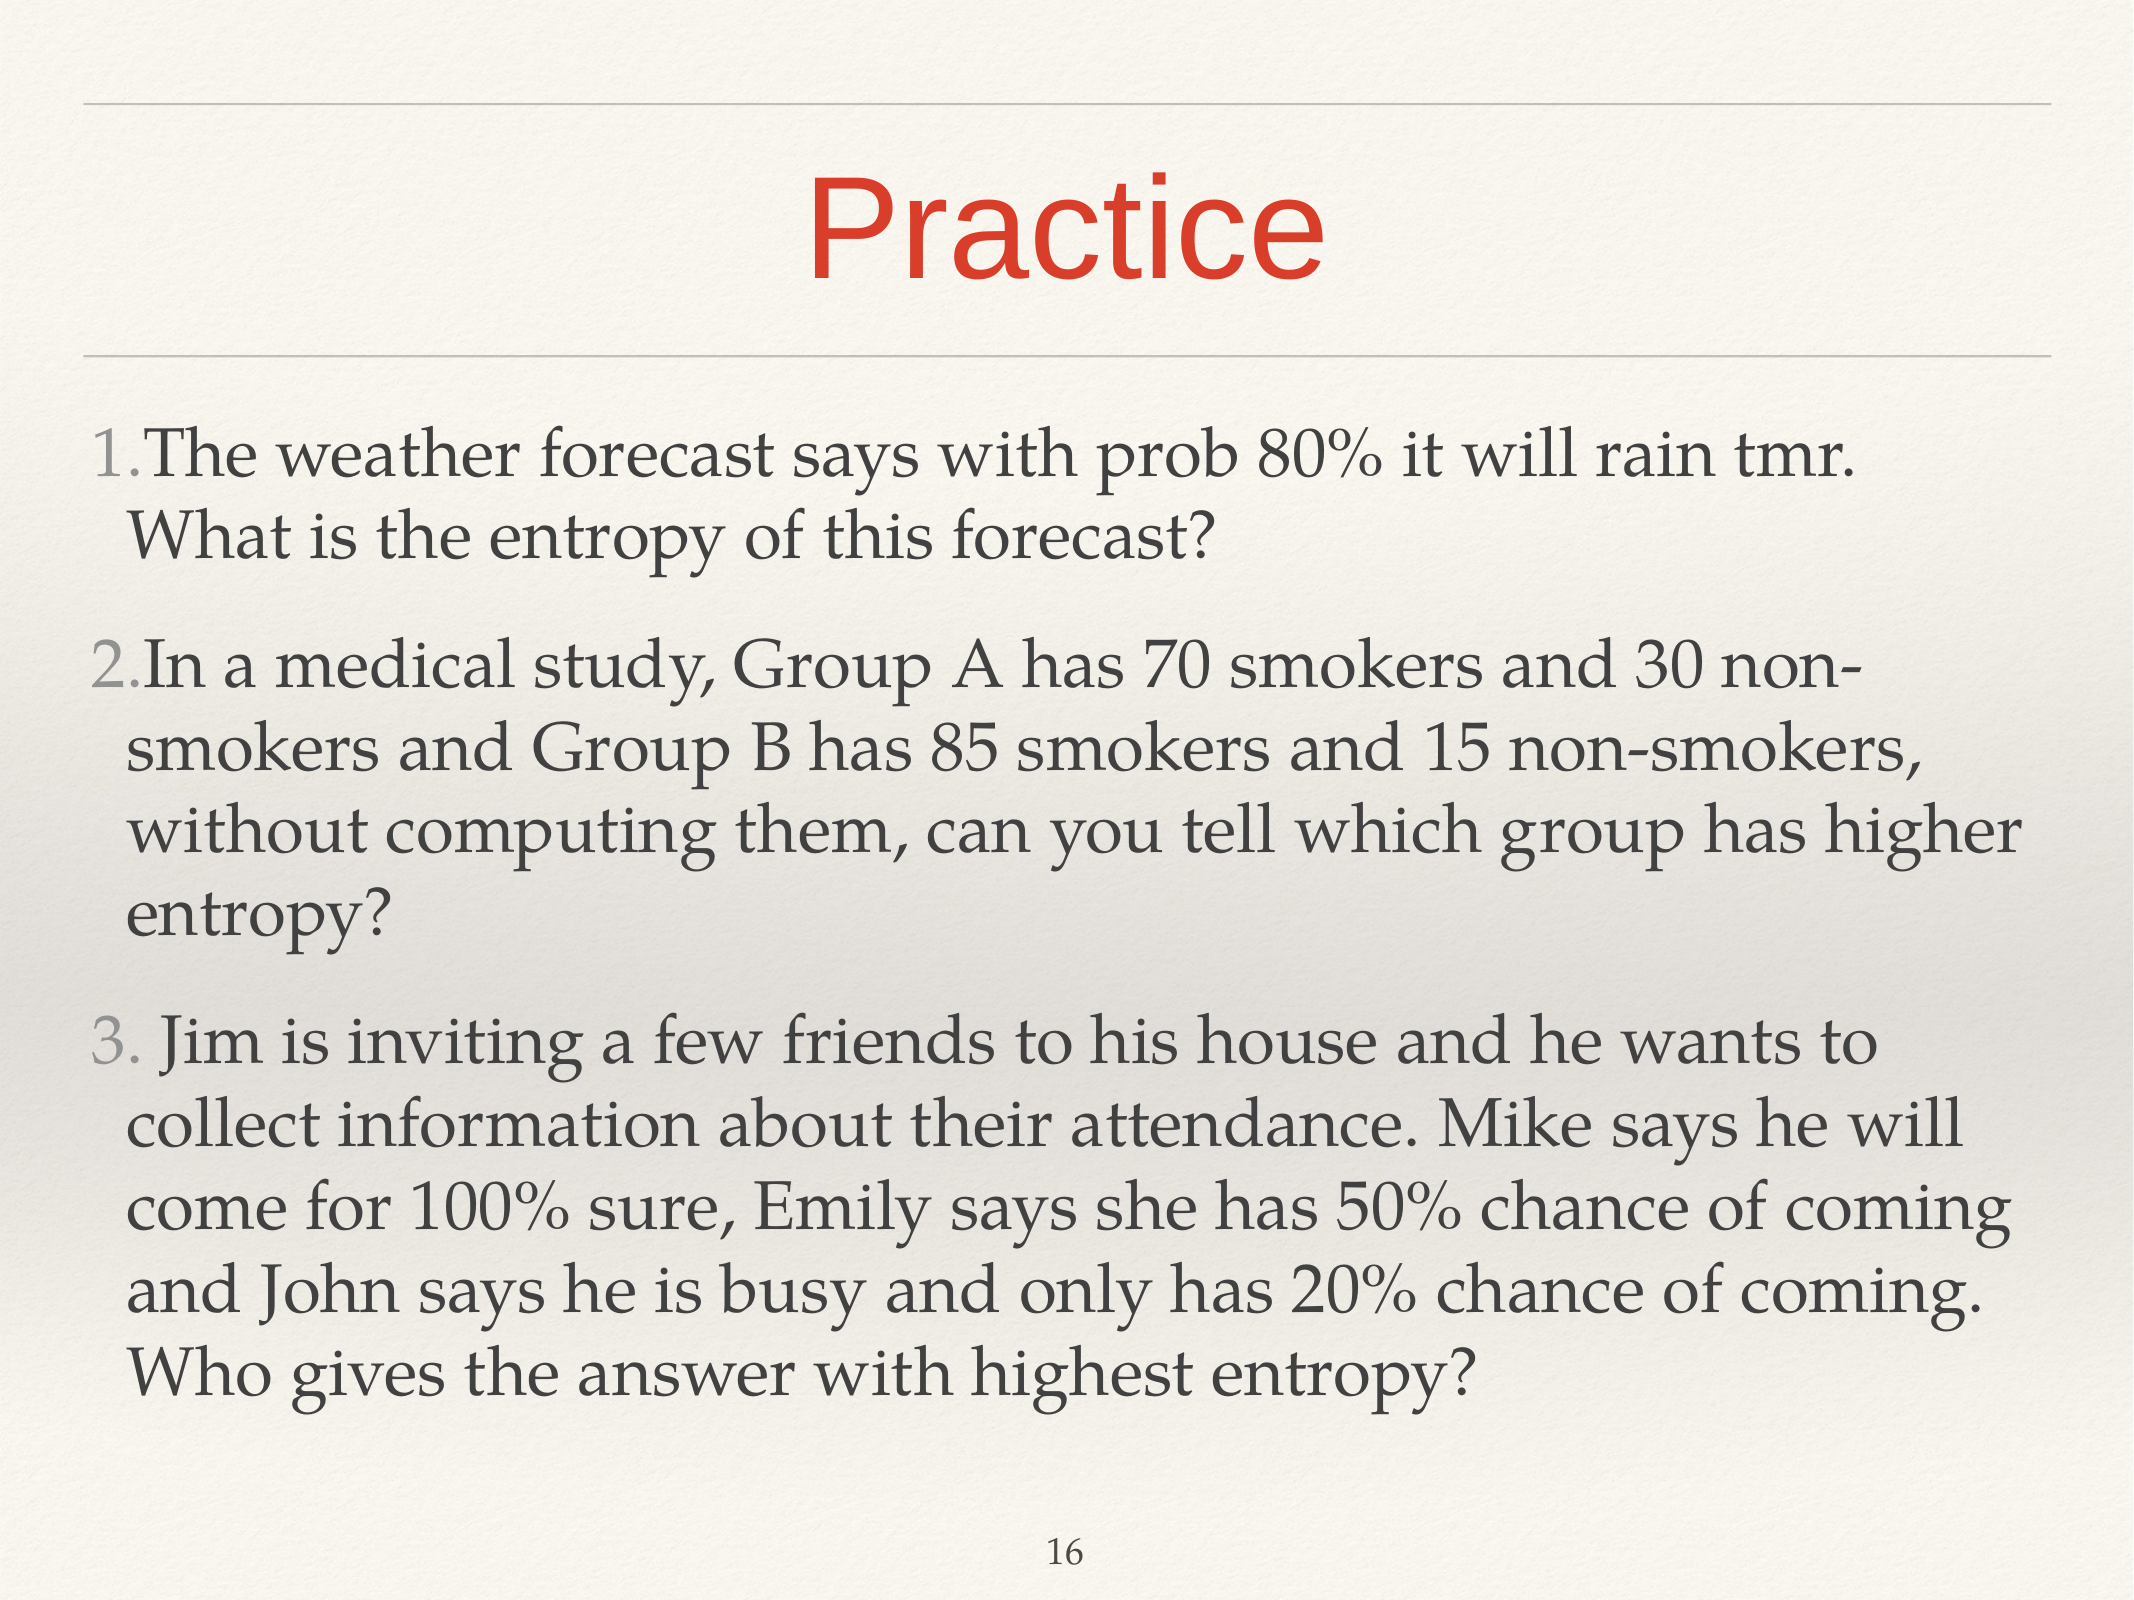

# Practice
The weather forecast says with prob 80% it will rain tmr. What is the entropy of this forecast?
In a medical study, Group A has 70 smokers and 30 non-smokers and Group B has 85 smokers and 15 non-smokers, without computing them, can you tell which group has higher entropy?
 Jim is inviting a few friends to his house and he wants to collect information about their attendance. Mike says he will come for 100% sure, Emily says she has 50% chance of coming and John says he is busy and only has 20% chance of coming. Who gives the answer with highest entropy?
16